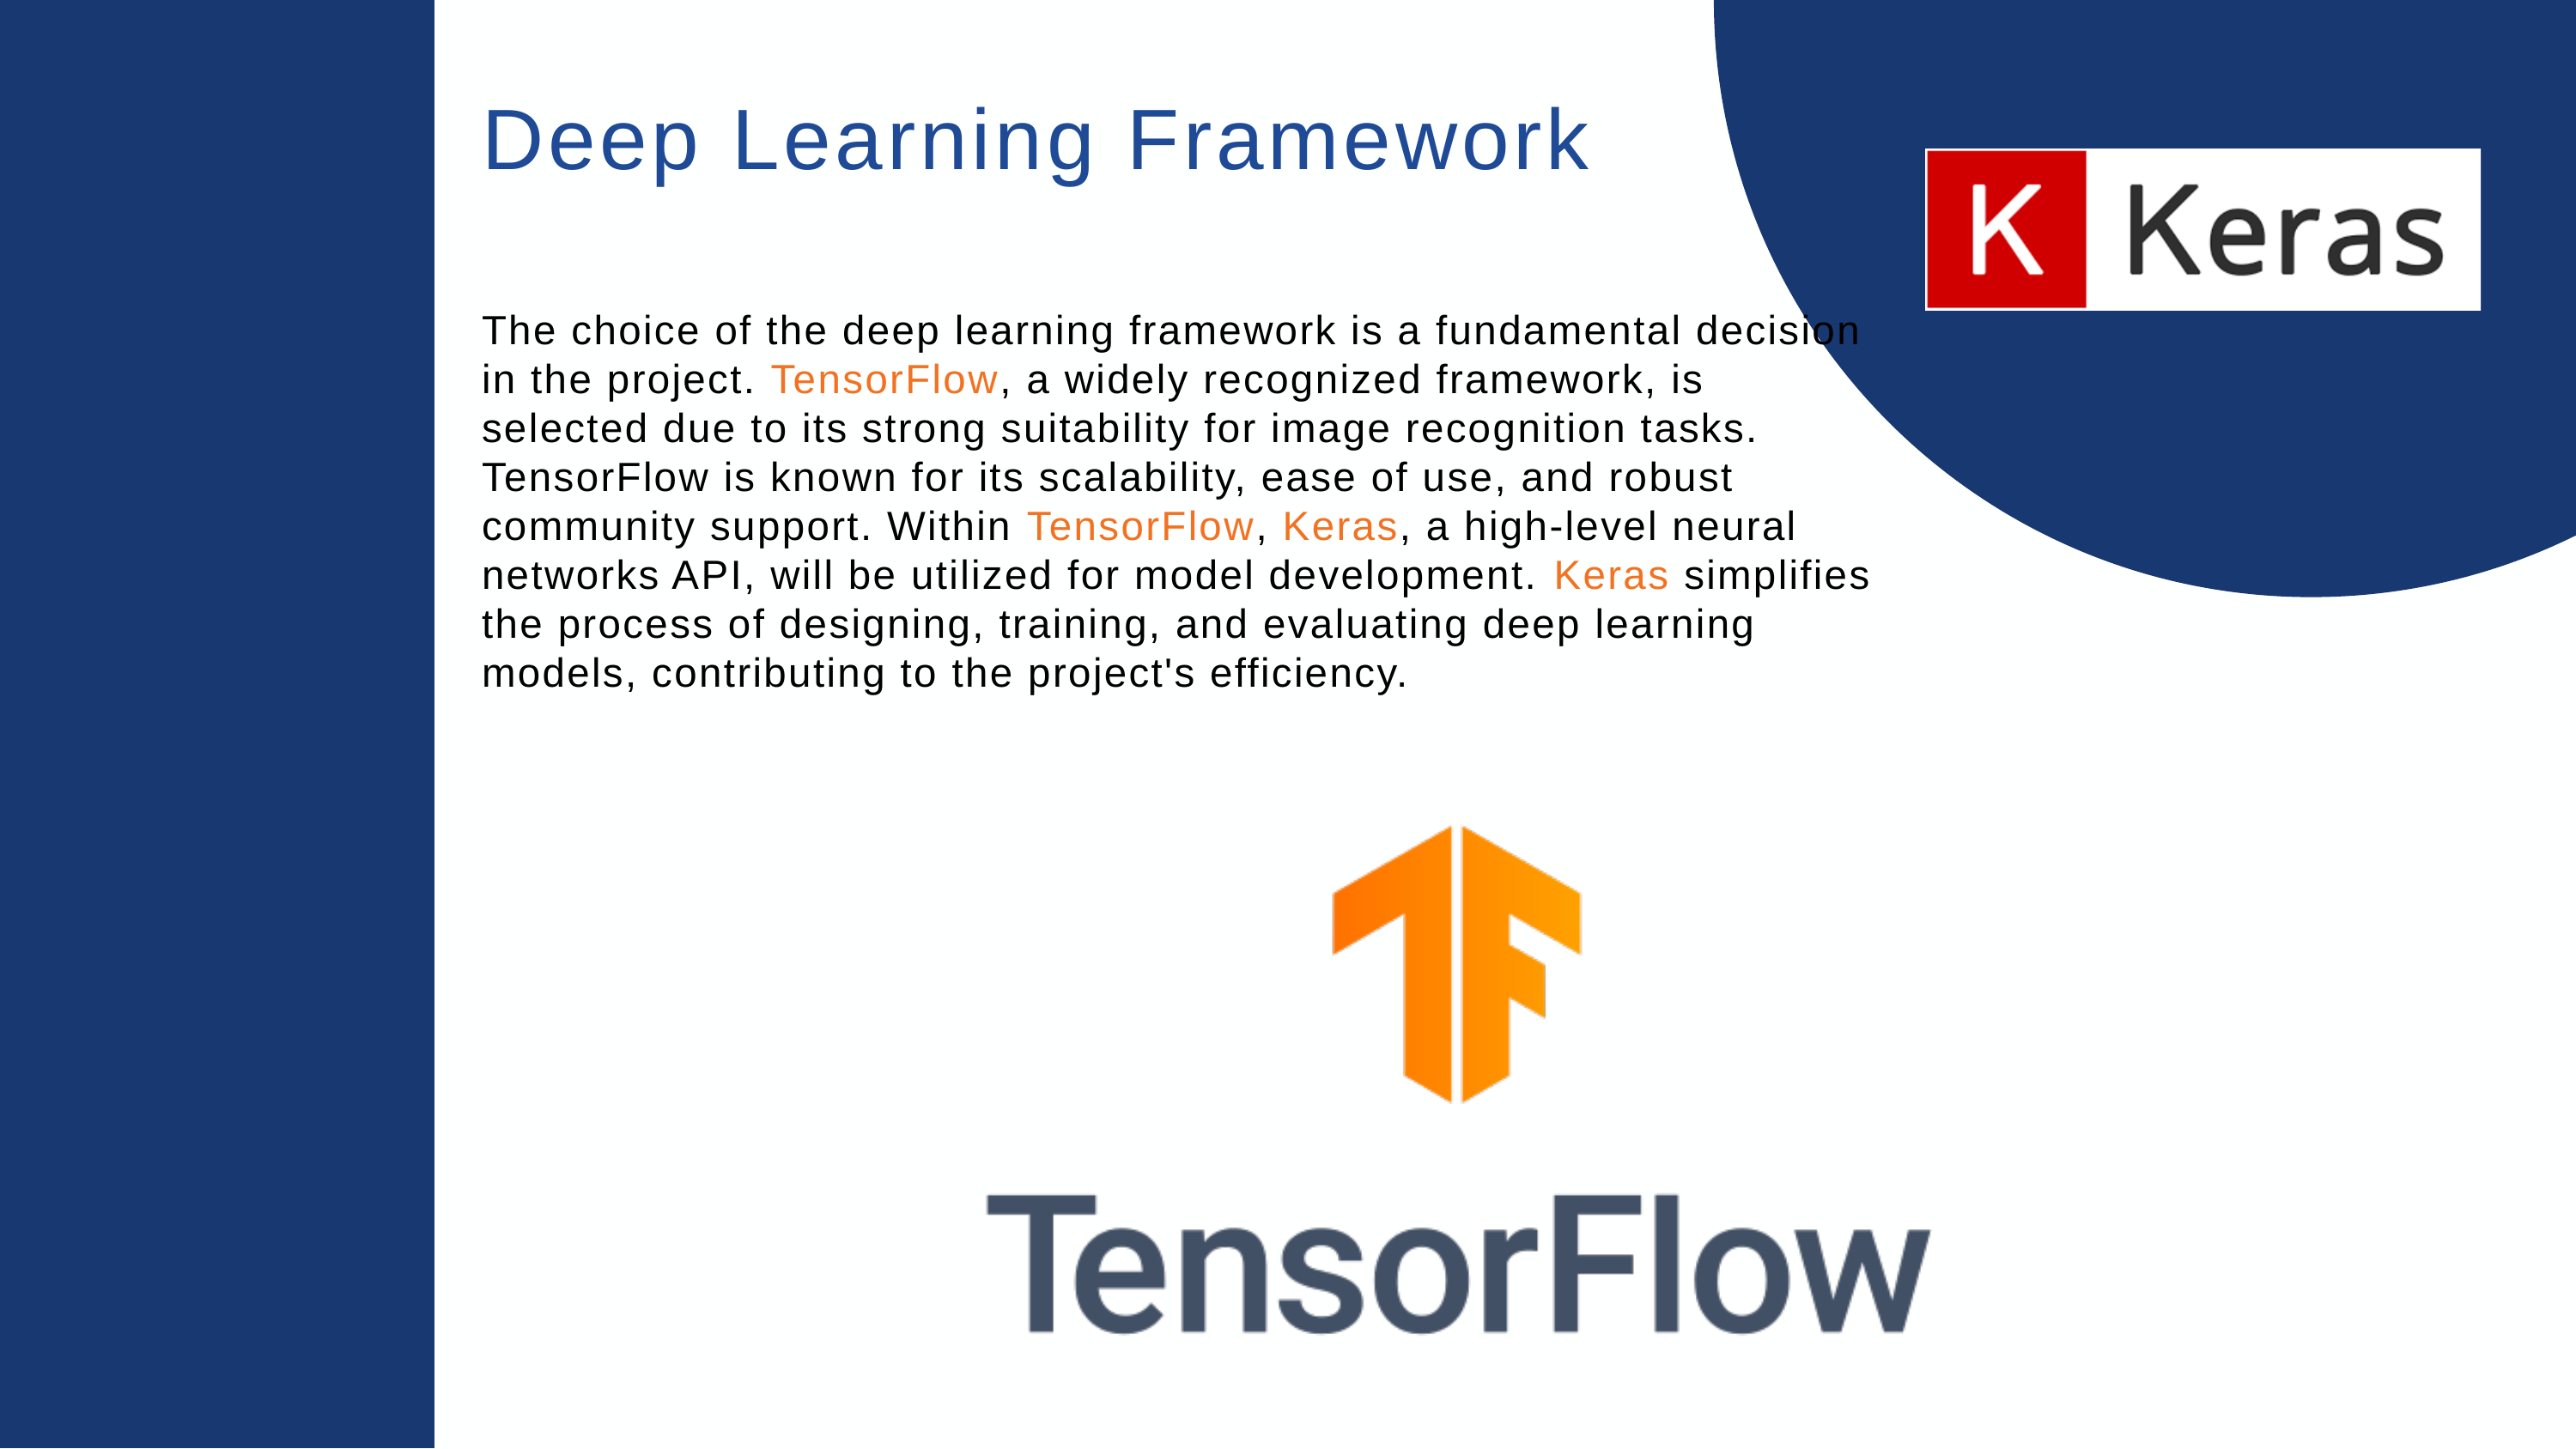

Deep Learning Framework

The choice of the deep learning framework is a fundamental decision in the project. TensorFlow, a widely recognized framework, is selected due to its strong suitability for image recognition tasks. TensorFlow is known for its scalability, ease of use, and robust community support. Within TensorFlow, Keras, a high-level neural networks API, will be utilized for model development. Keras simplifies the process of designing, training, and evaluating deep learning models, contributing to the project's efficiency.

KPI # 1